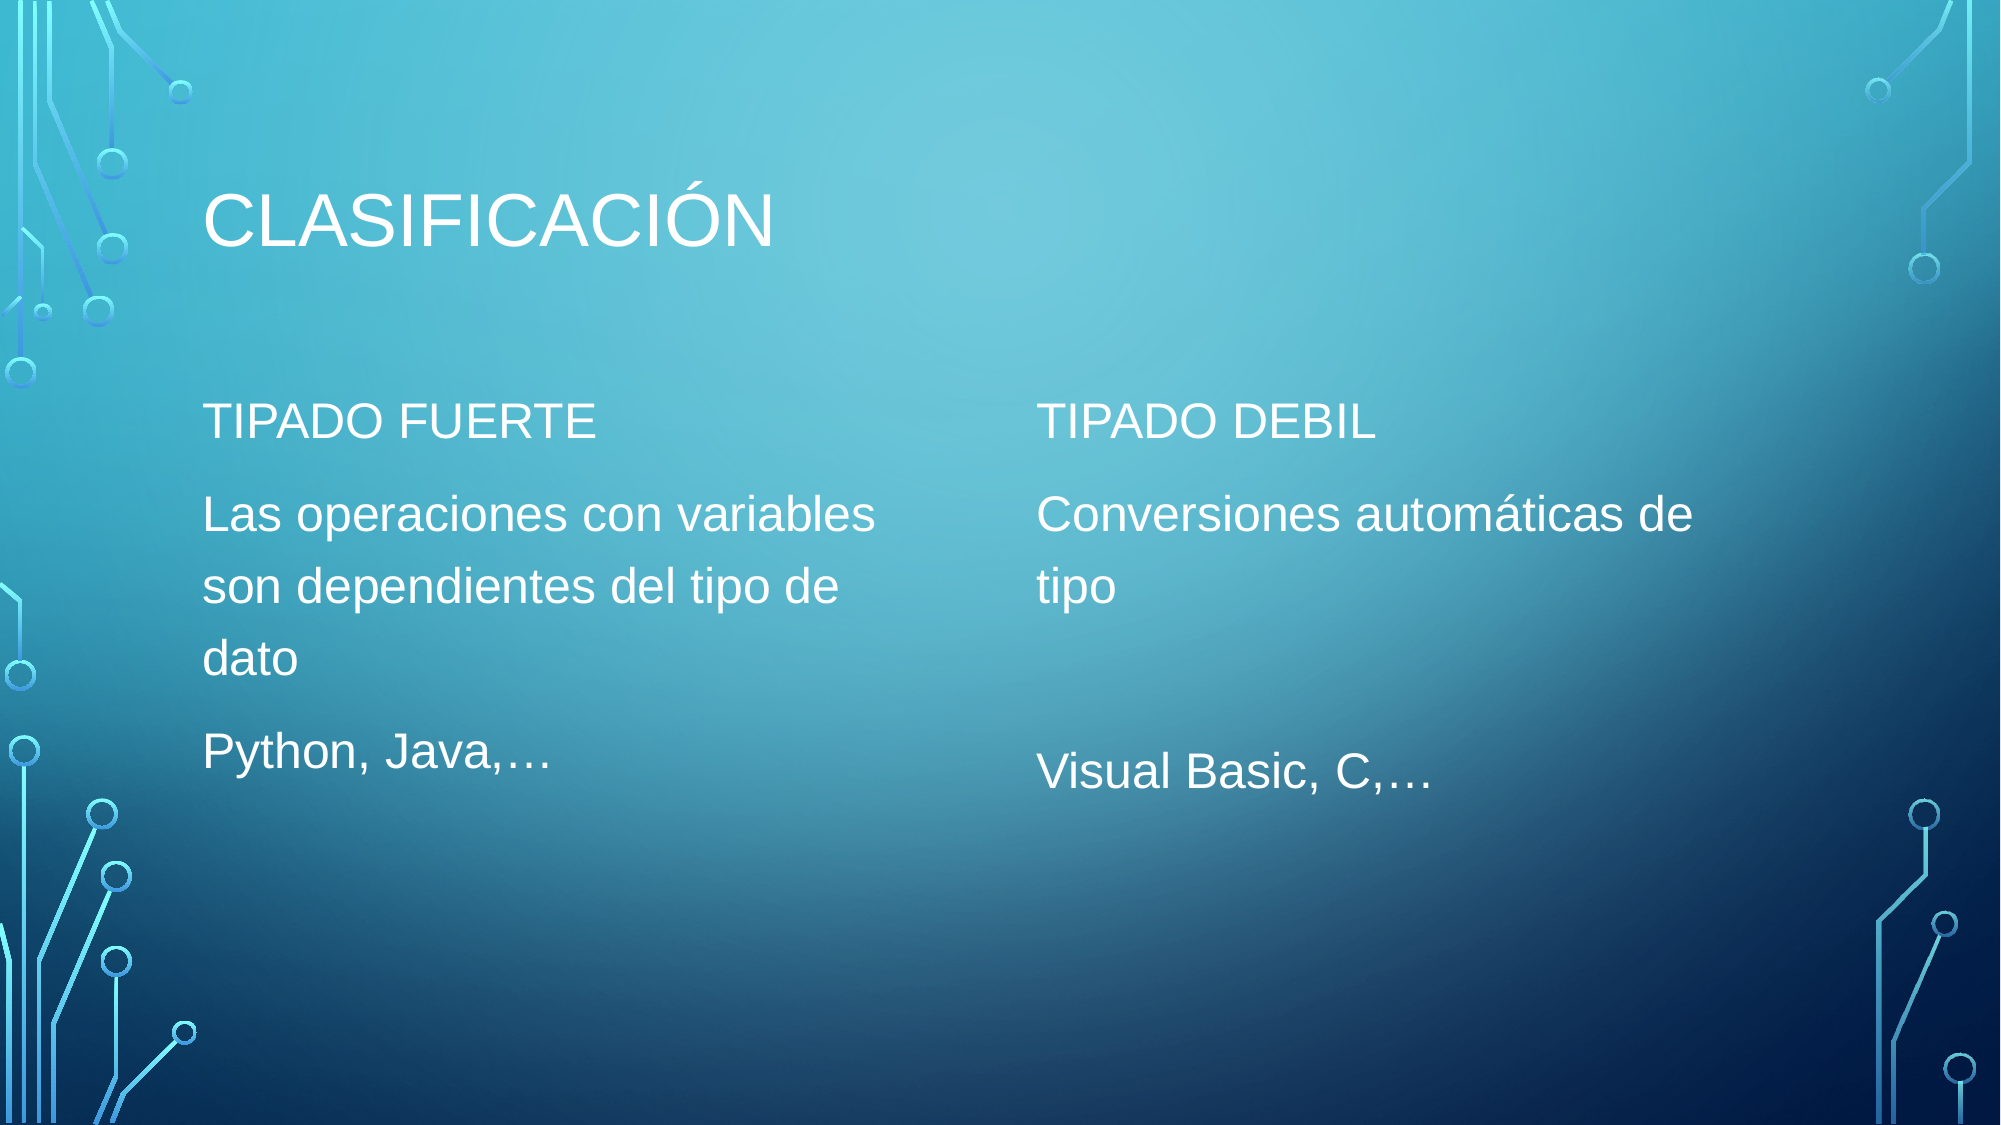

# clasificación
TIPADO FUERTE
Las operaciones con variables son dependientes del tipo de dato
Python, Java,…
TIPADO DEBIL
Conversiones automáticas de tipo

Visual Basic, C,…